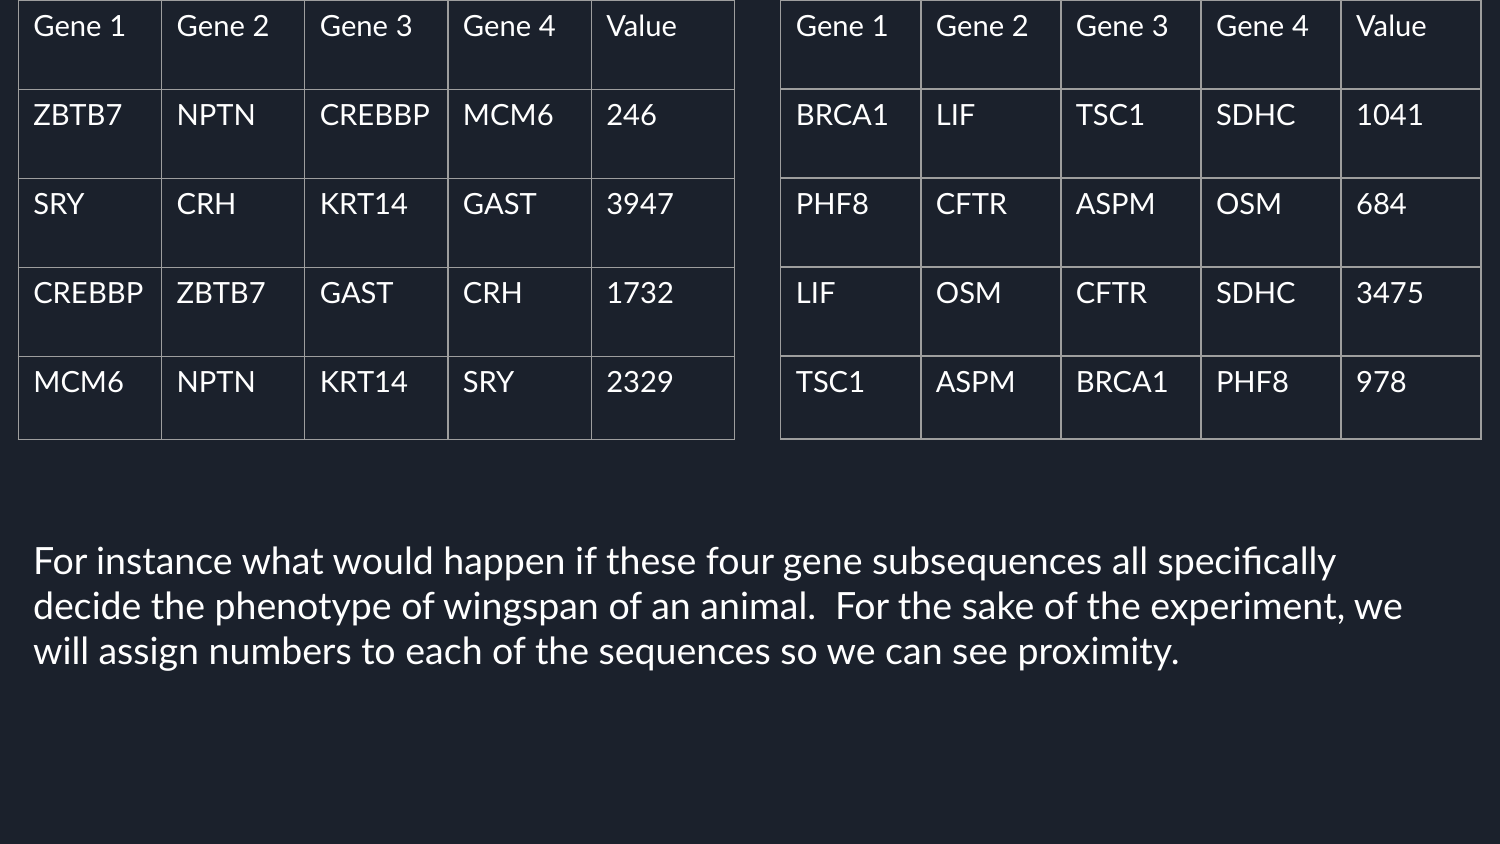

| Gene 1 | Gene 2 | Gene 3 | Gene 4 | Value |
| --- | --- | --- | --- | --- |
| BRCA1 | LIF | TSC1 | SDHC | 1041 |
| PHF8 | CFTR | ASPM | OSM | 684 |
| LIF | OSM | CFTR | SDHC | 3475 |
| TSC1 | ASPM | BRCA1 | PHF8 | 978 |
| Gene 1 | Gene 2 | Gene 3 | Gene 4 | Value |
| --- | --- | --- | --- | --- |
| ZBTB7 | NPTN | CREBBP | MCM6 | 246 |
| SRY | CRH | KRT14 | GAST | 3947 |
| CREBBP | ZBTB7 | GAST | CRH | 1732 |
| MCM6 | NPTN | KRT14 | SRY | 2329 |
Selling your idea
For instance what would happen if these four gene subsequences all specifically decide the phenotype of wingspan of an animal.  For the sake of the experiment, we will assign numbers to each of the sequences so we can see proximity.